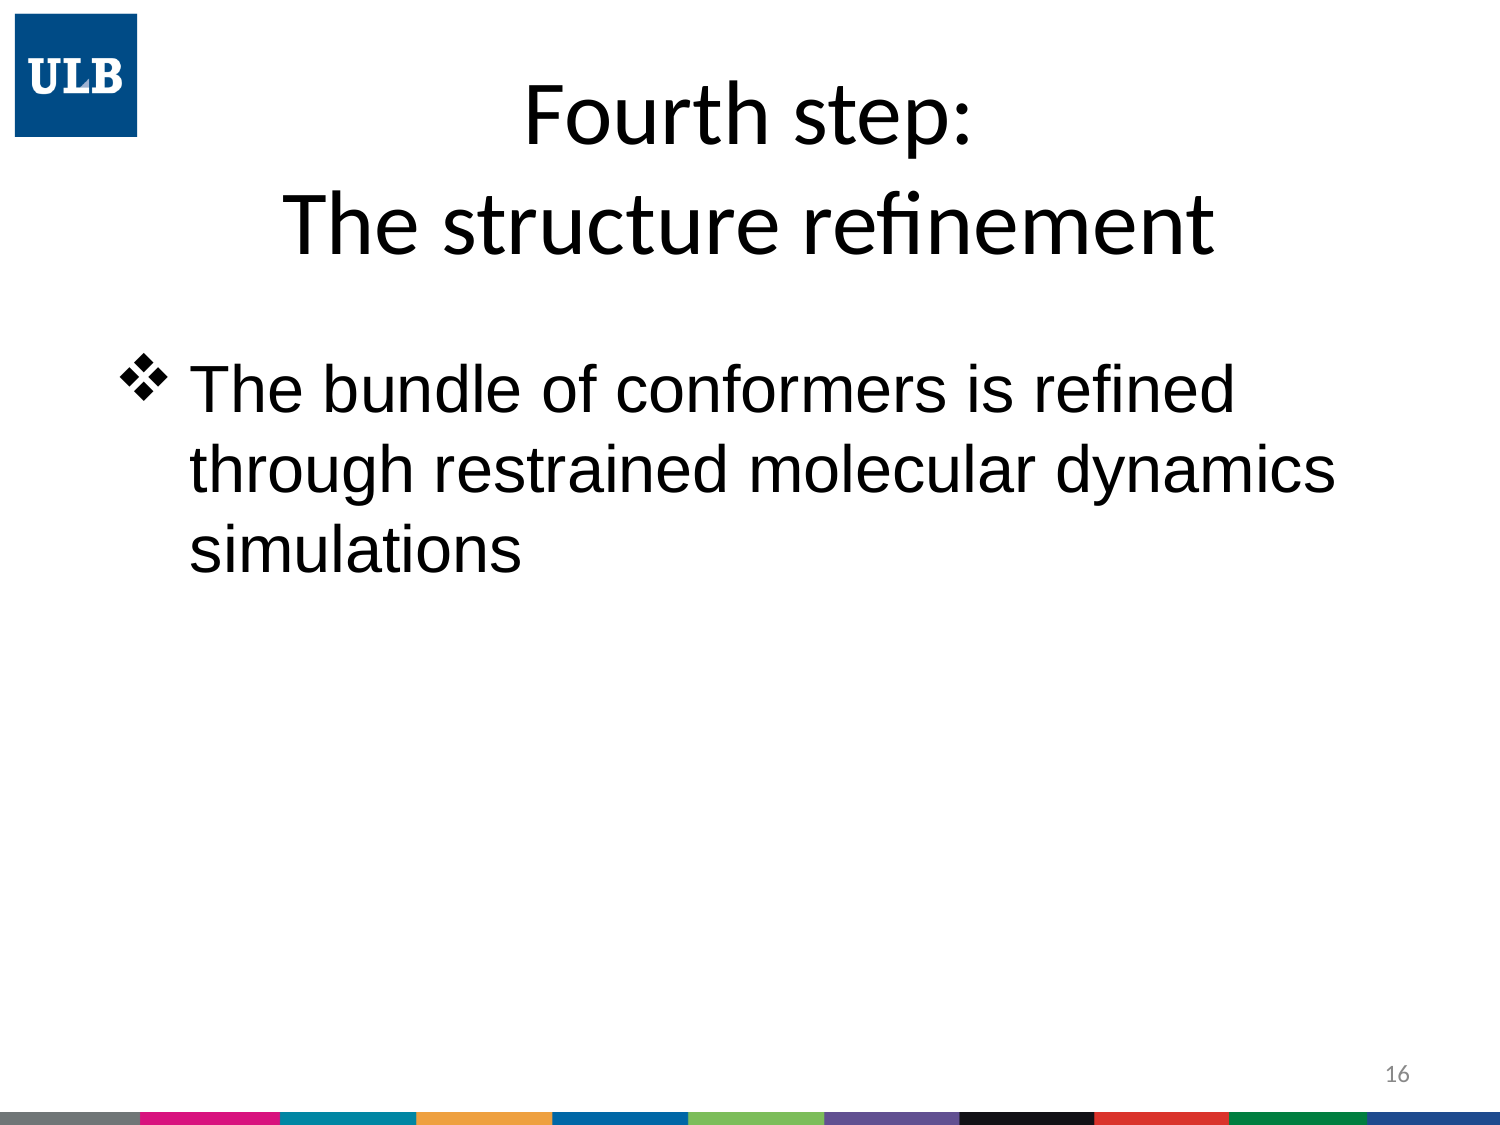

# Fourth step: The structure refinement
The bundle of conformers is refined through restrained molecular dynamics simulations
16